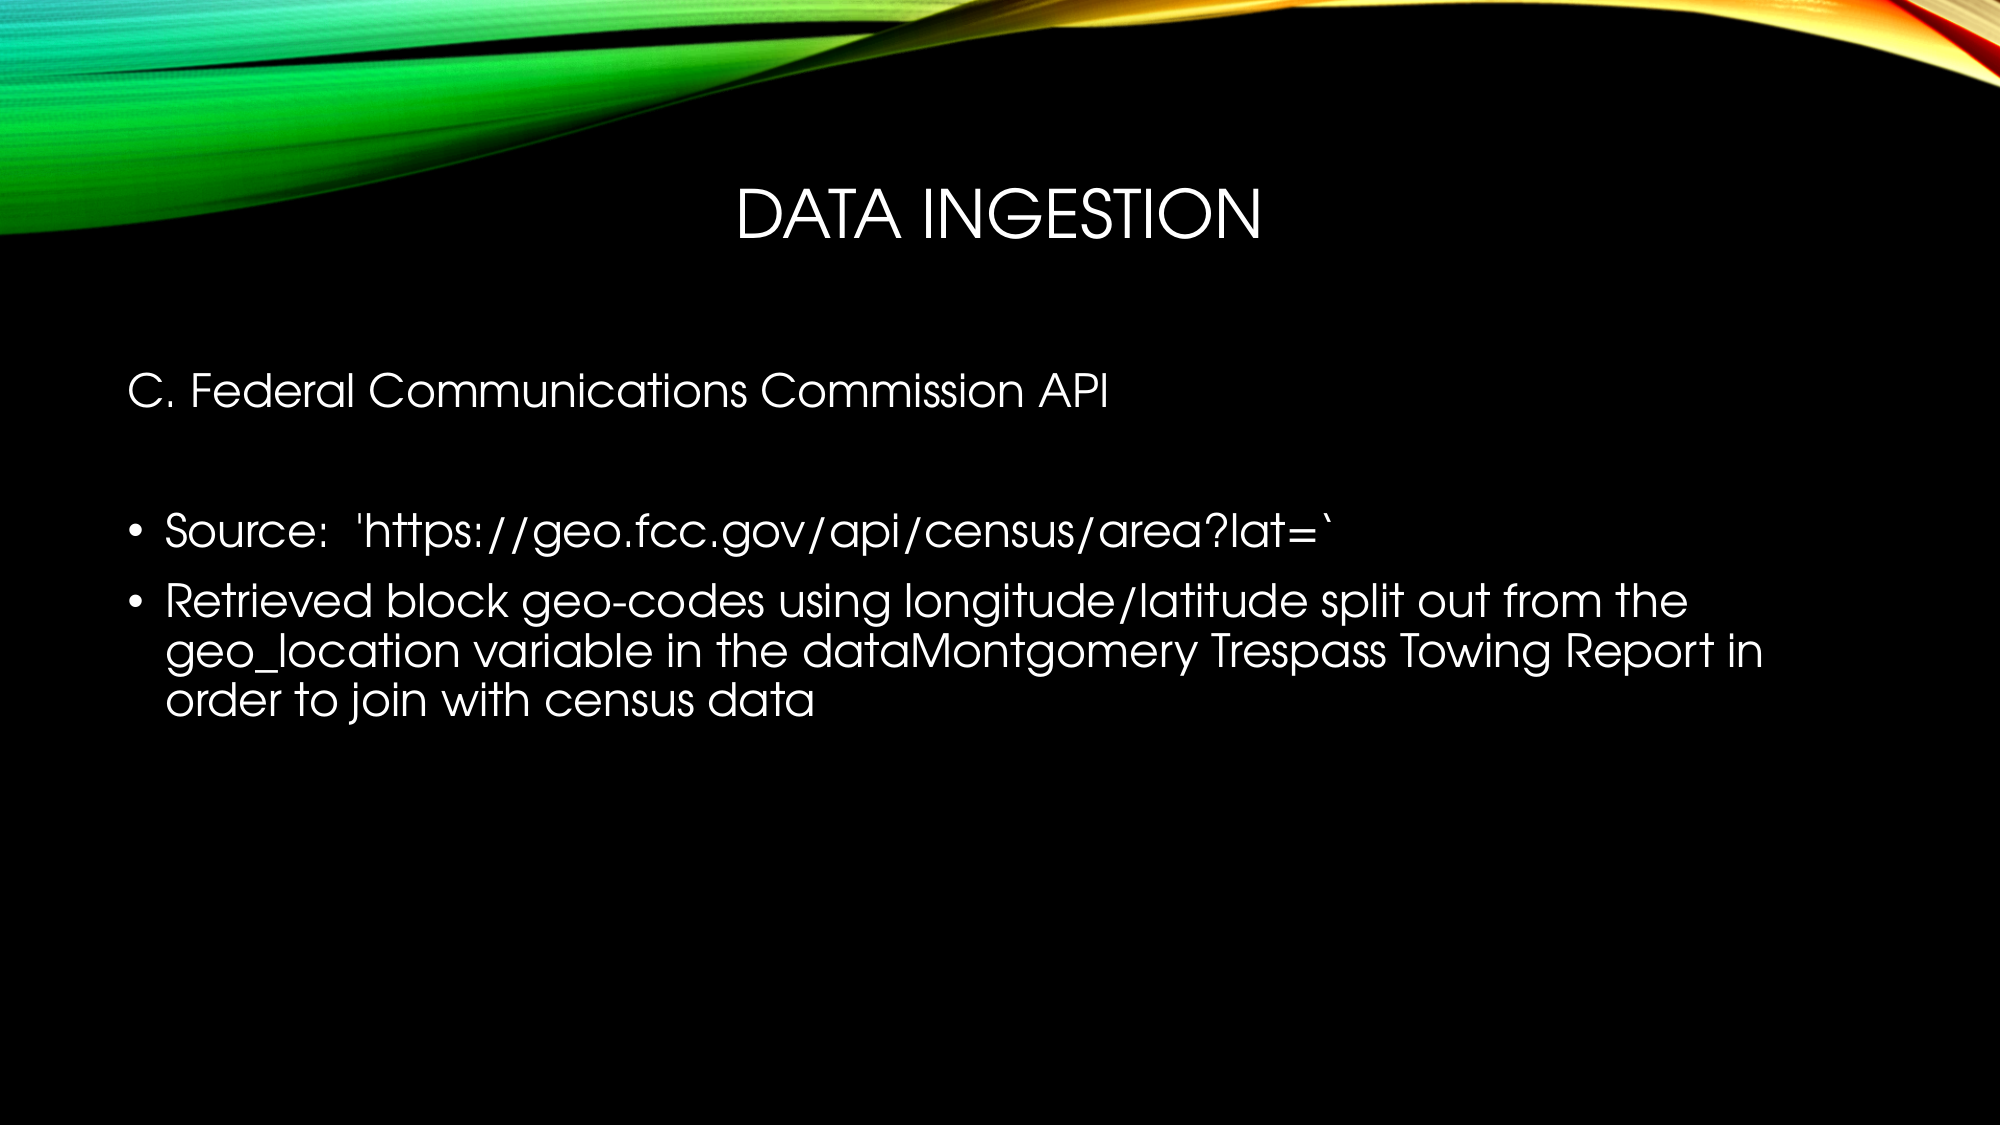

# DATA INGESTION
C. Federal Communications Commission API

Source:  'https://geo.fcc.gov/api/census/area?lat=‘
Retrieved block geo-codes using longitude/latitude split out from the geo_location variable in the dataMontgomery Trespass Towing Report in order to join with census data